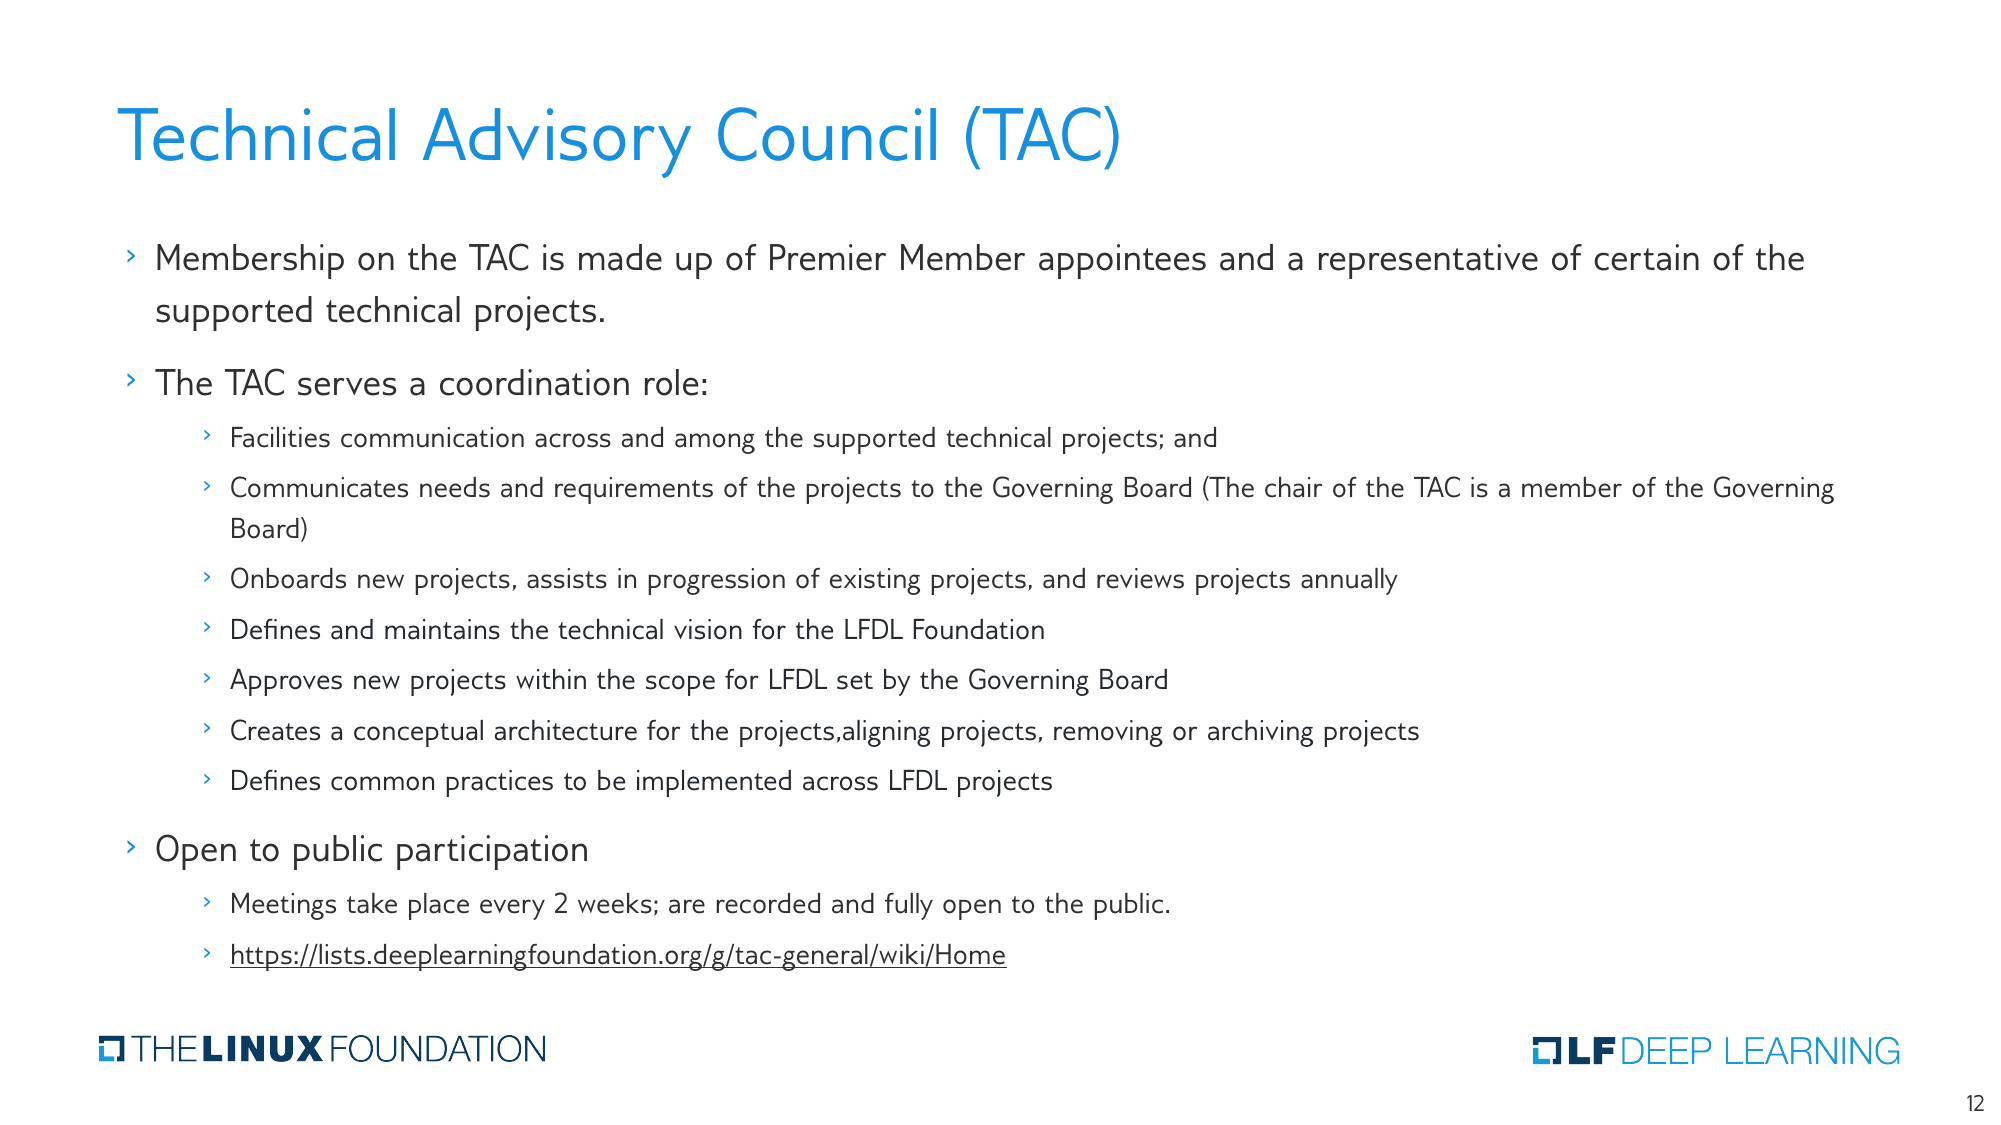

# Technical Advisory Council (TAC)
Membership on the TAC is made up of Premier Member appointees and a representative of certain of the supported technical projects.
The TAC serves a coordination role:
Facilities communication across and among the supported technical projects; and
Communicates needs and requirements of the projects to the Governing Board (The chair of the TAC is a member of the Governing Board)
Onboards new projects, assists in progression of existing projects, and reviews projects annually
Defines and maintains the technical vision for the LFDL Foundation
Approves new projects within the scope for LFDL set by the Governing Board
Creates a conceptual architecture for the projects,aligning projects, removing or archiving projects
Defines common practices to be implemented across LFDL projects
Open to public participation
Meetings take place every 2 weeks; are recorded and fully open to the public.
https://lists.deeplearningfoundation.org/g/tac-general/wiki/Home
12